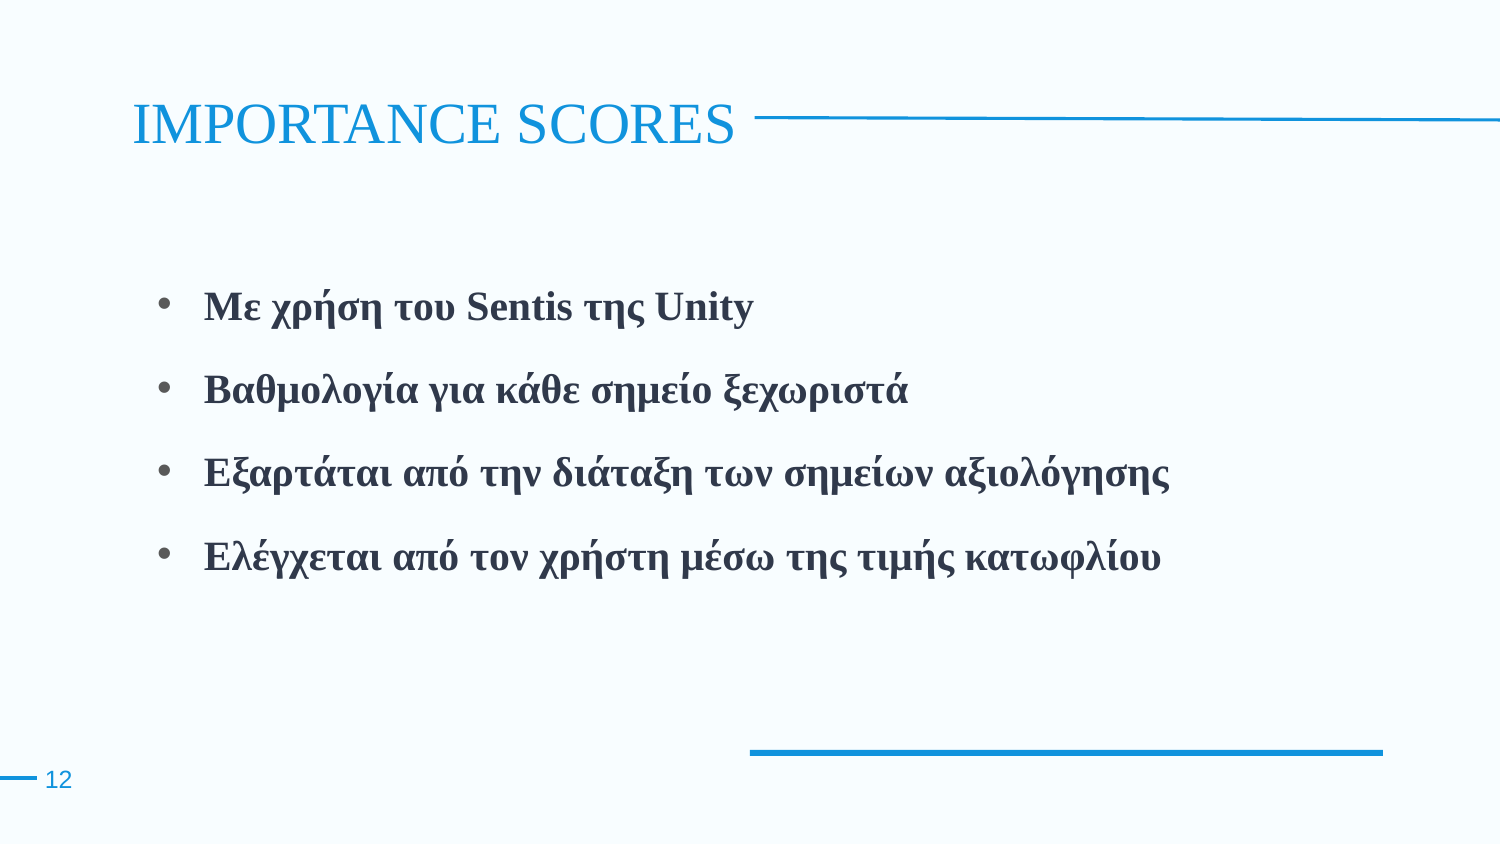

# IMPORTANCE SCORES
Με χρήση του Sentis της Unity
Βαθμολογία για κάθε σημείο ξεχωριστά
Εξαρτάται από την διάταξη των σημείων αξιολόγησης
Ελέγχεται από τον χρήστη μέσω της τιμής κατωφλίου

12